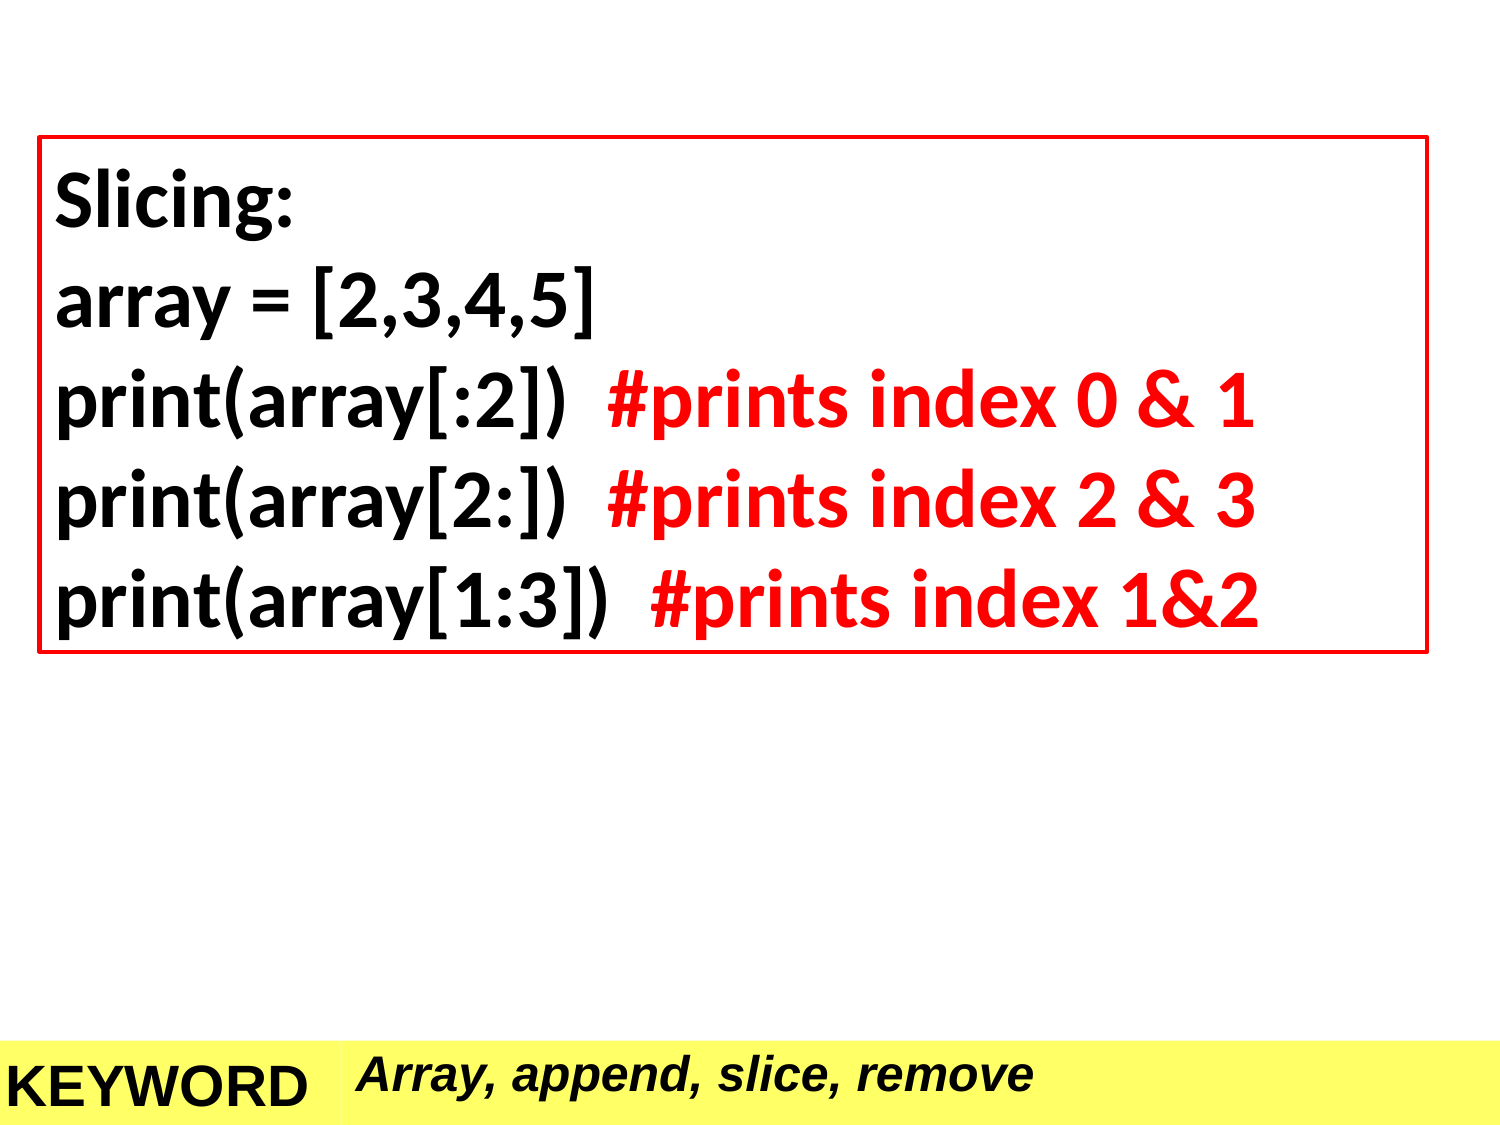

Slicing:
array = [2,3,4,5]
print(array[:2])  #prints index 0 & 1 print(array[2:])  #prints index 2 & 3
print(array[1:3])  #prints index 1&2
Array, append, slice, remove